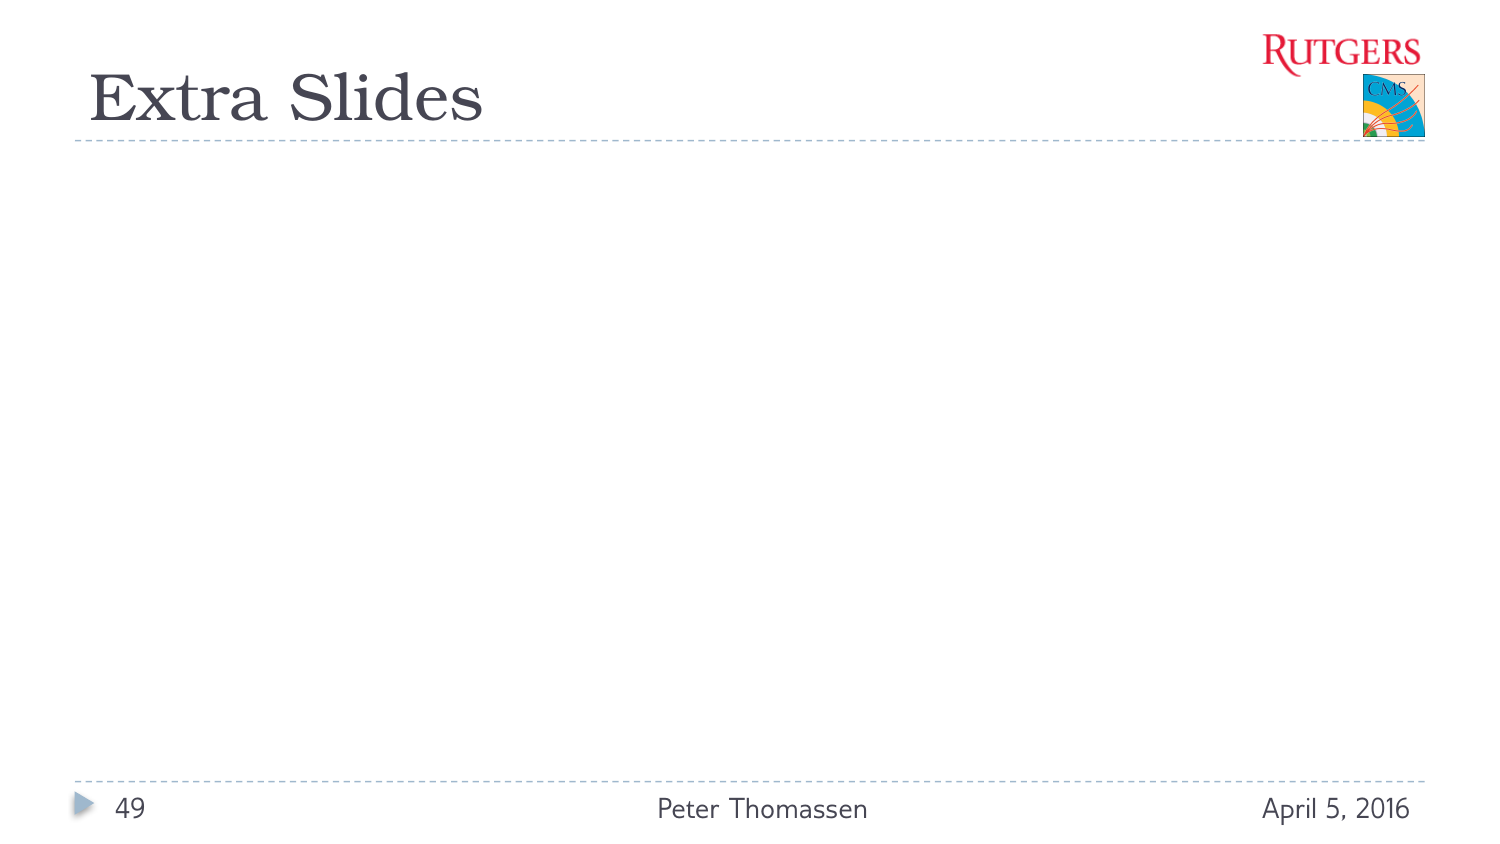

# Extra Slides

49
Peter Thomassen
April 5, 2016